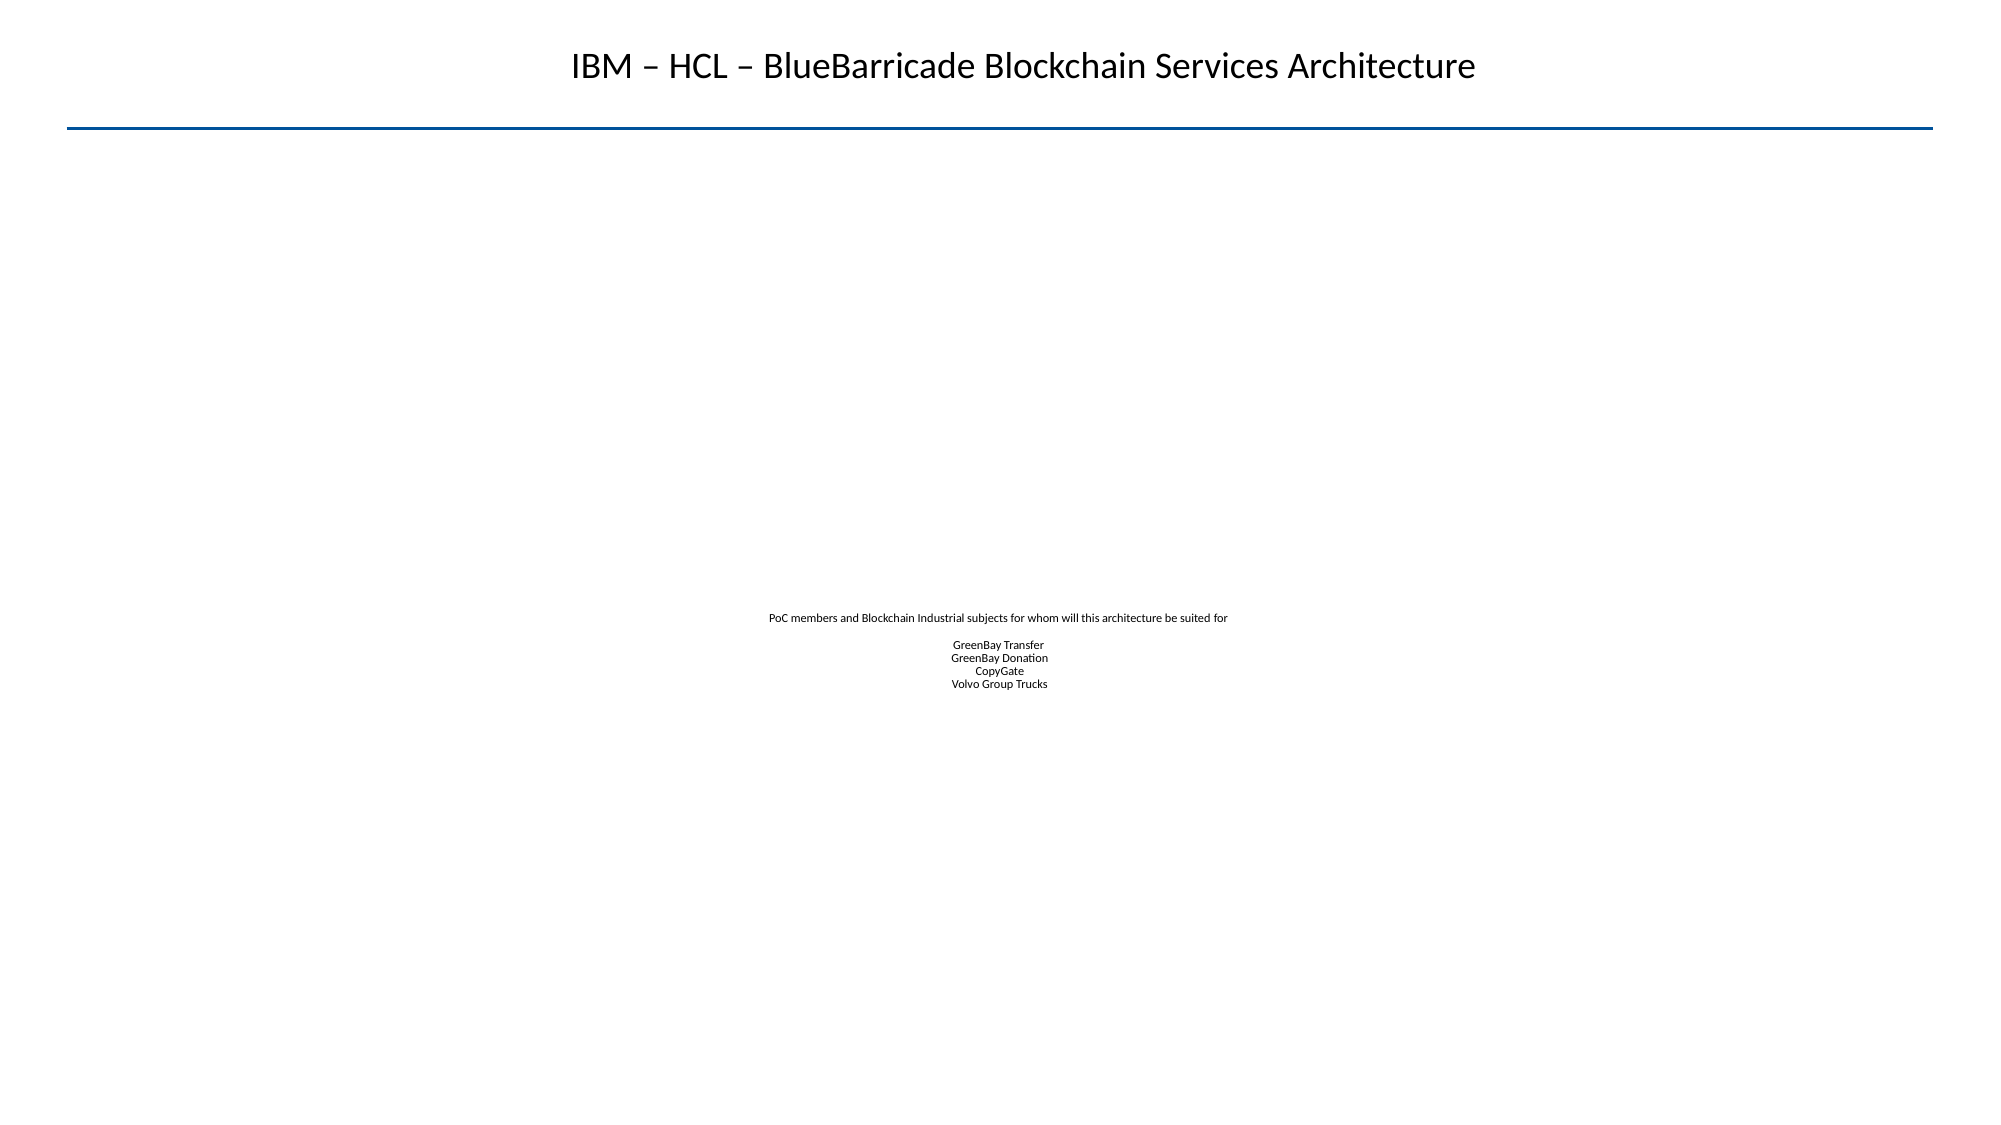

IBM – HCL – BlueBarricade Blockchain Services Architecture
# PoC members and Blockchain Industrial subjects for whom will this architecture be suited for GreenBay Transfer GreenBay Donation CopyGate Volvo Group Trucks